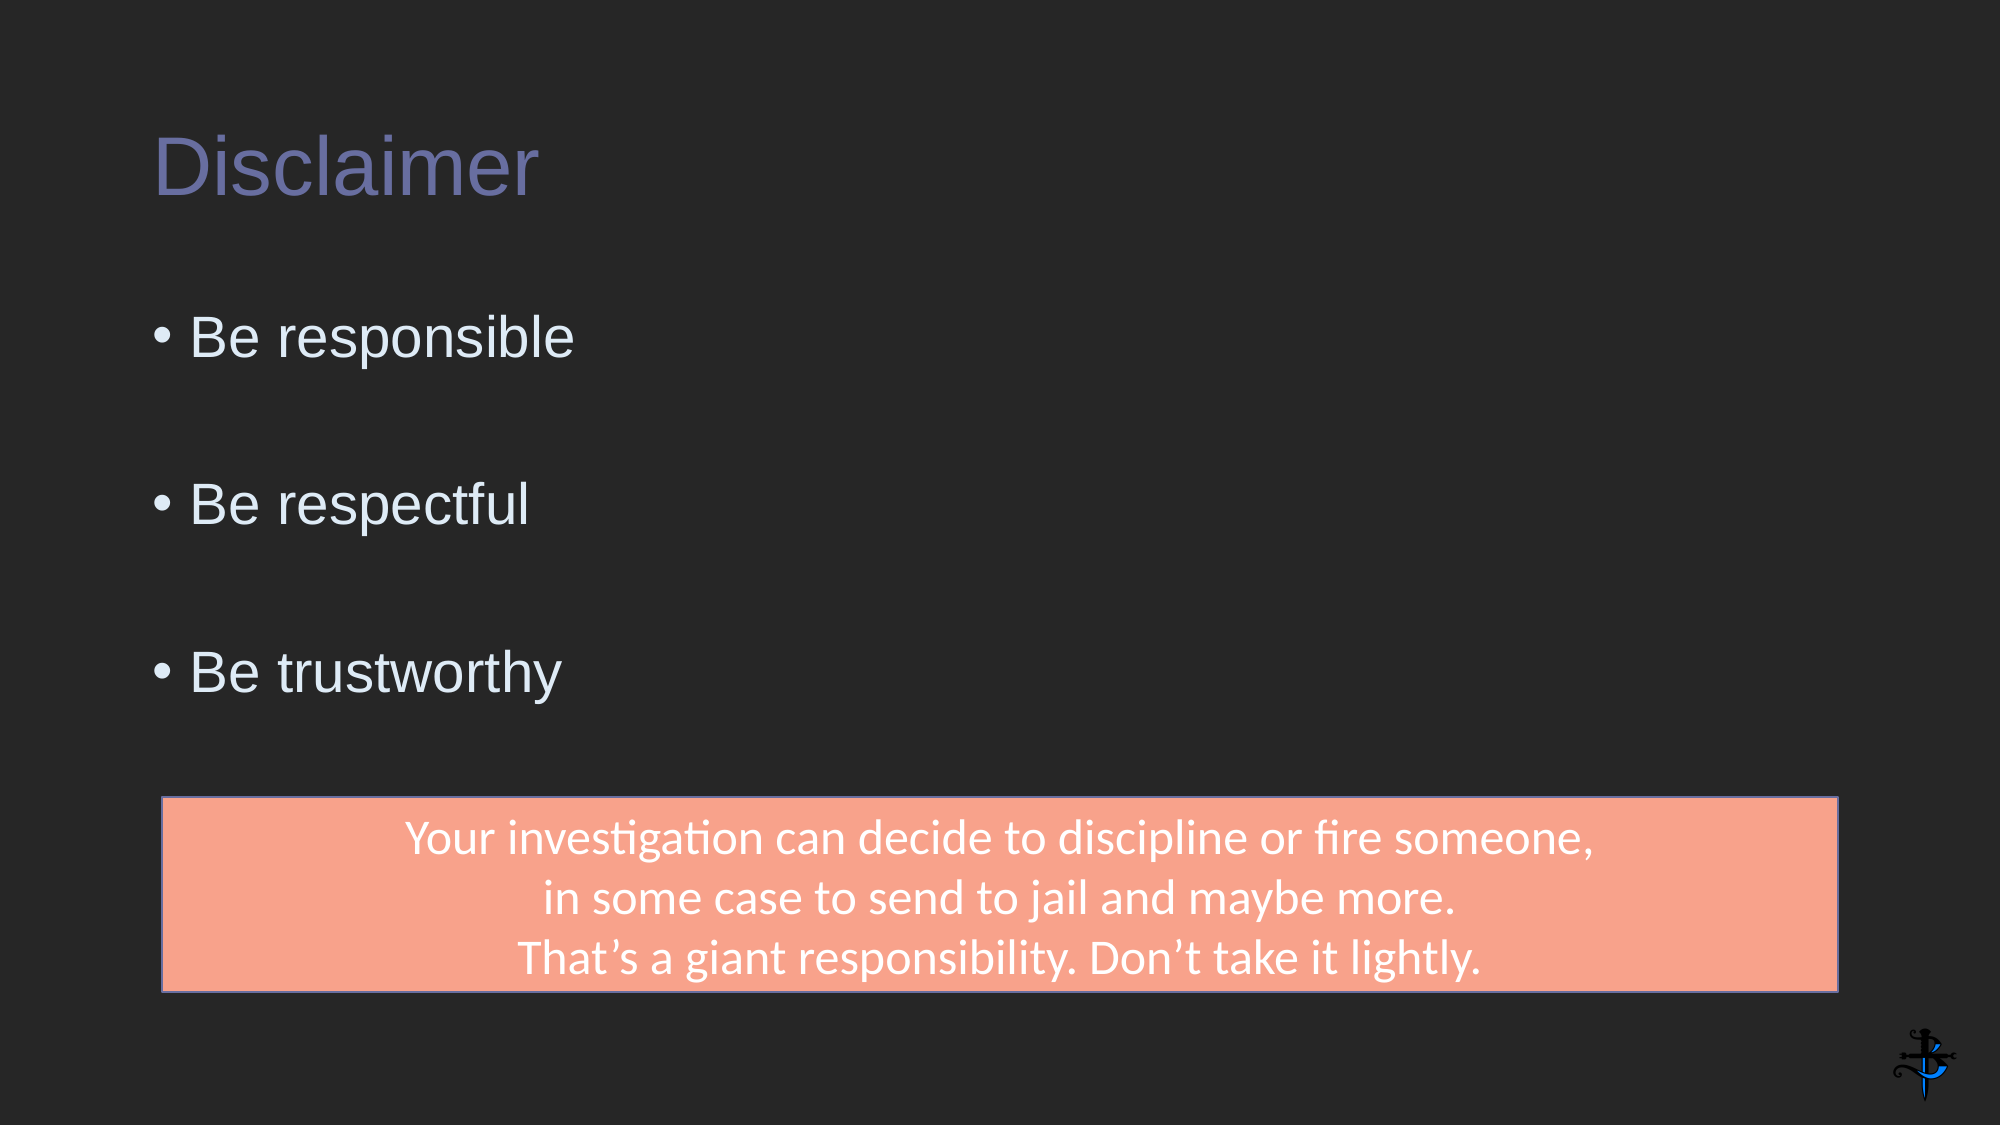

# Disclaimer
Be responsible

Be respectful

Be trustworthy

Your investigation can decide to discipline or fire someone,
in some case to send to jail and maybe more.
That’s a giant responsibility. Don’t take it lightly.